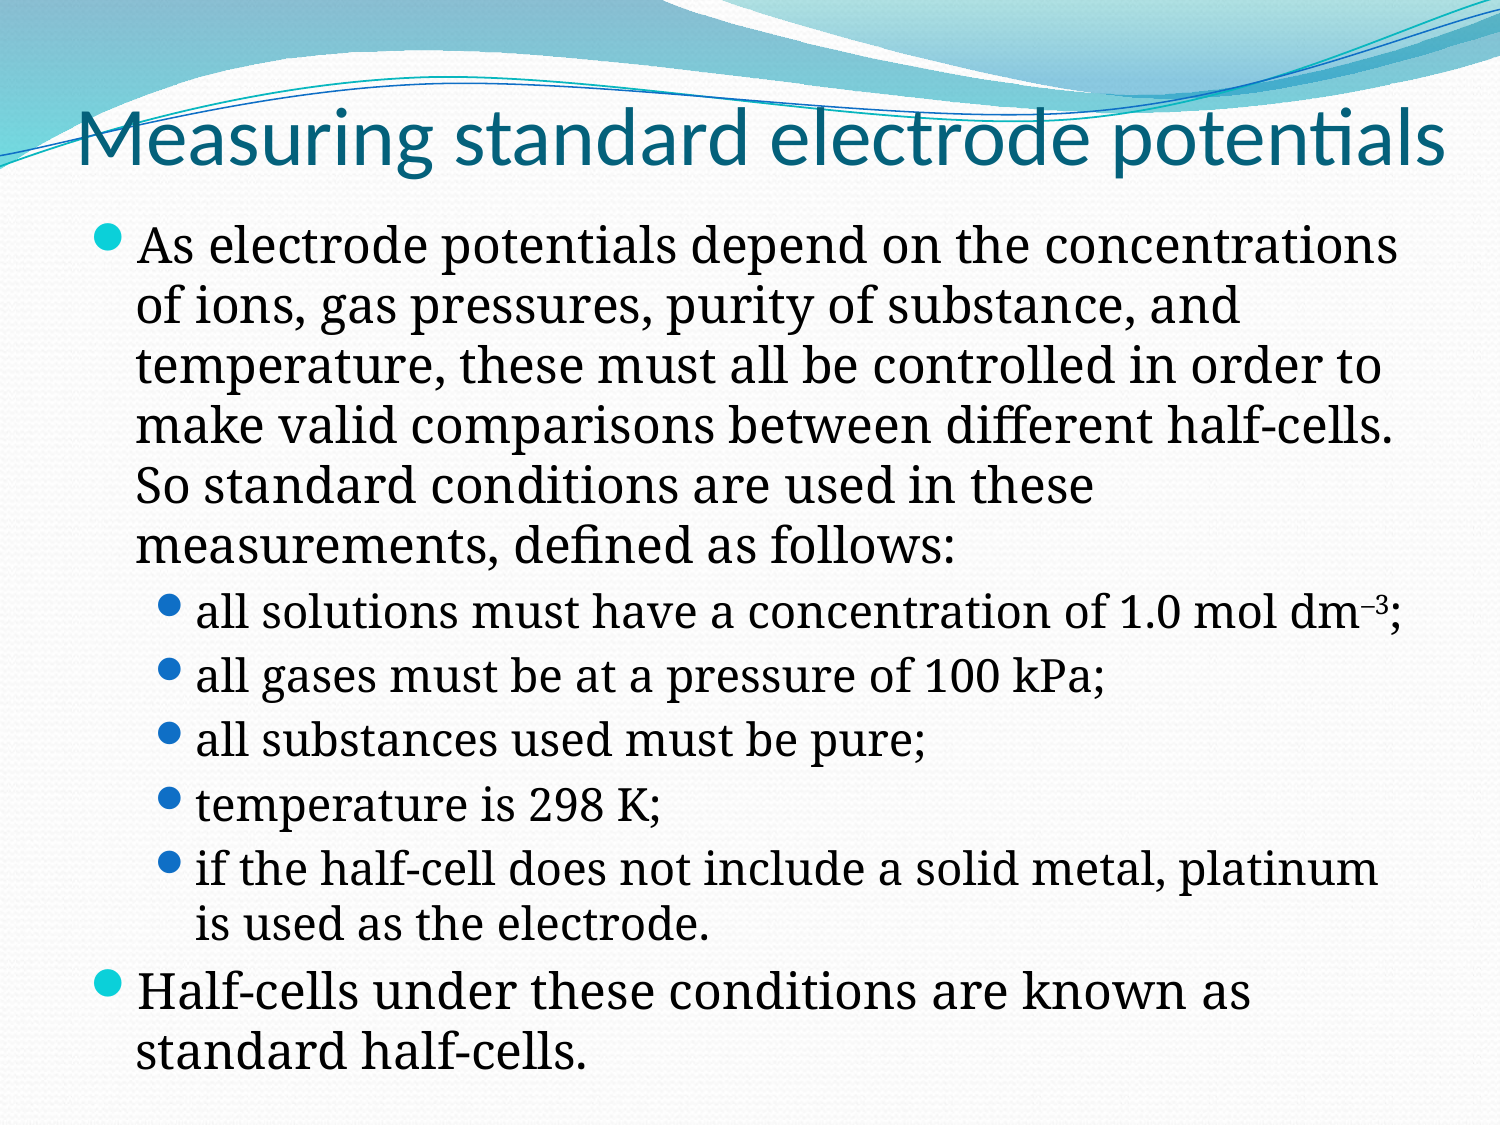

# Measuring standard electrode potentials
As electrode potentials depend on the concentrations of ions, gas pressures, purity of substance, and temperature, these must all be controlled in order to make valid comparisons between different half-cells. So standard conditions are used in these measurements, defined as follows:
all solutions must have a concentration of 1.0 mol dm–3;
all gases must be at a pressure of 100 kPa;
all substances used must be pure;
temperature is 298 K;
if the half-cell does not include a solid metal, platinum is used as the electrode.
Half-cells under these conditions are known as standard half-cells.